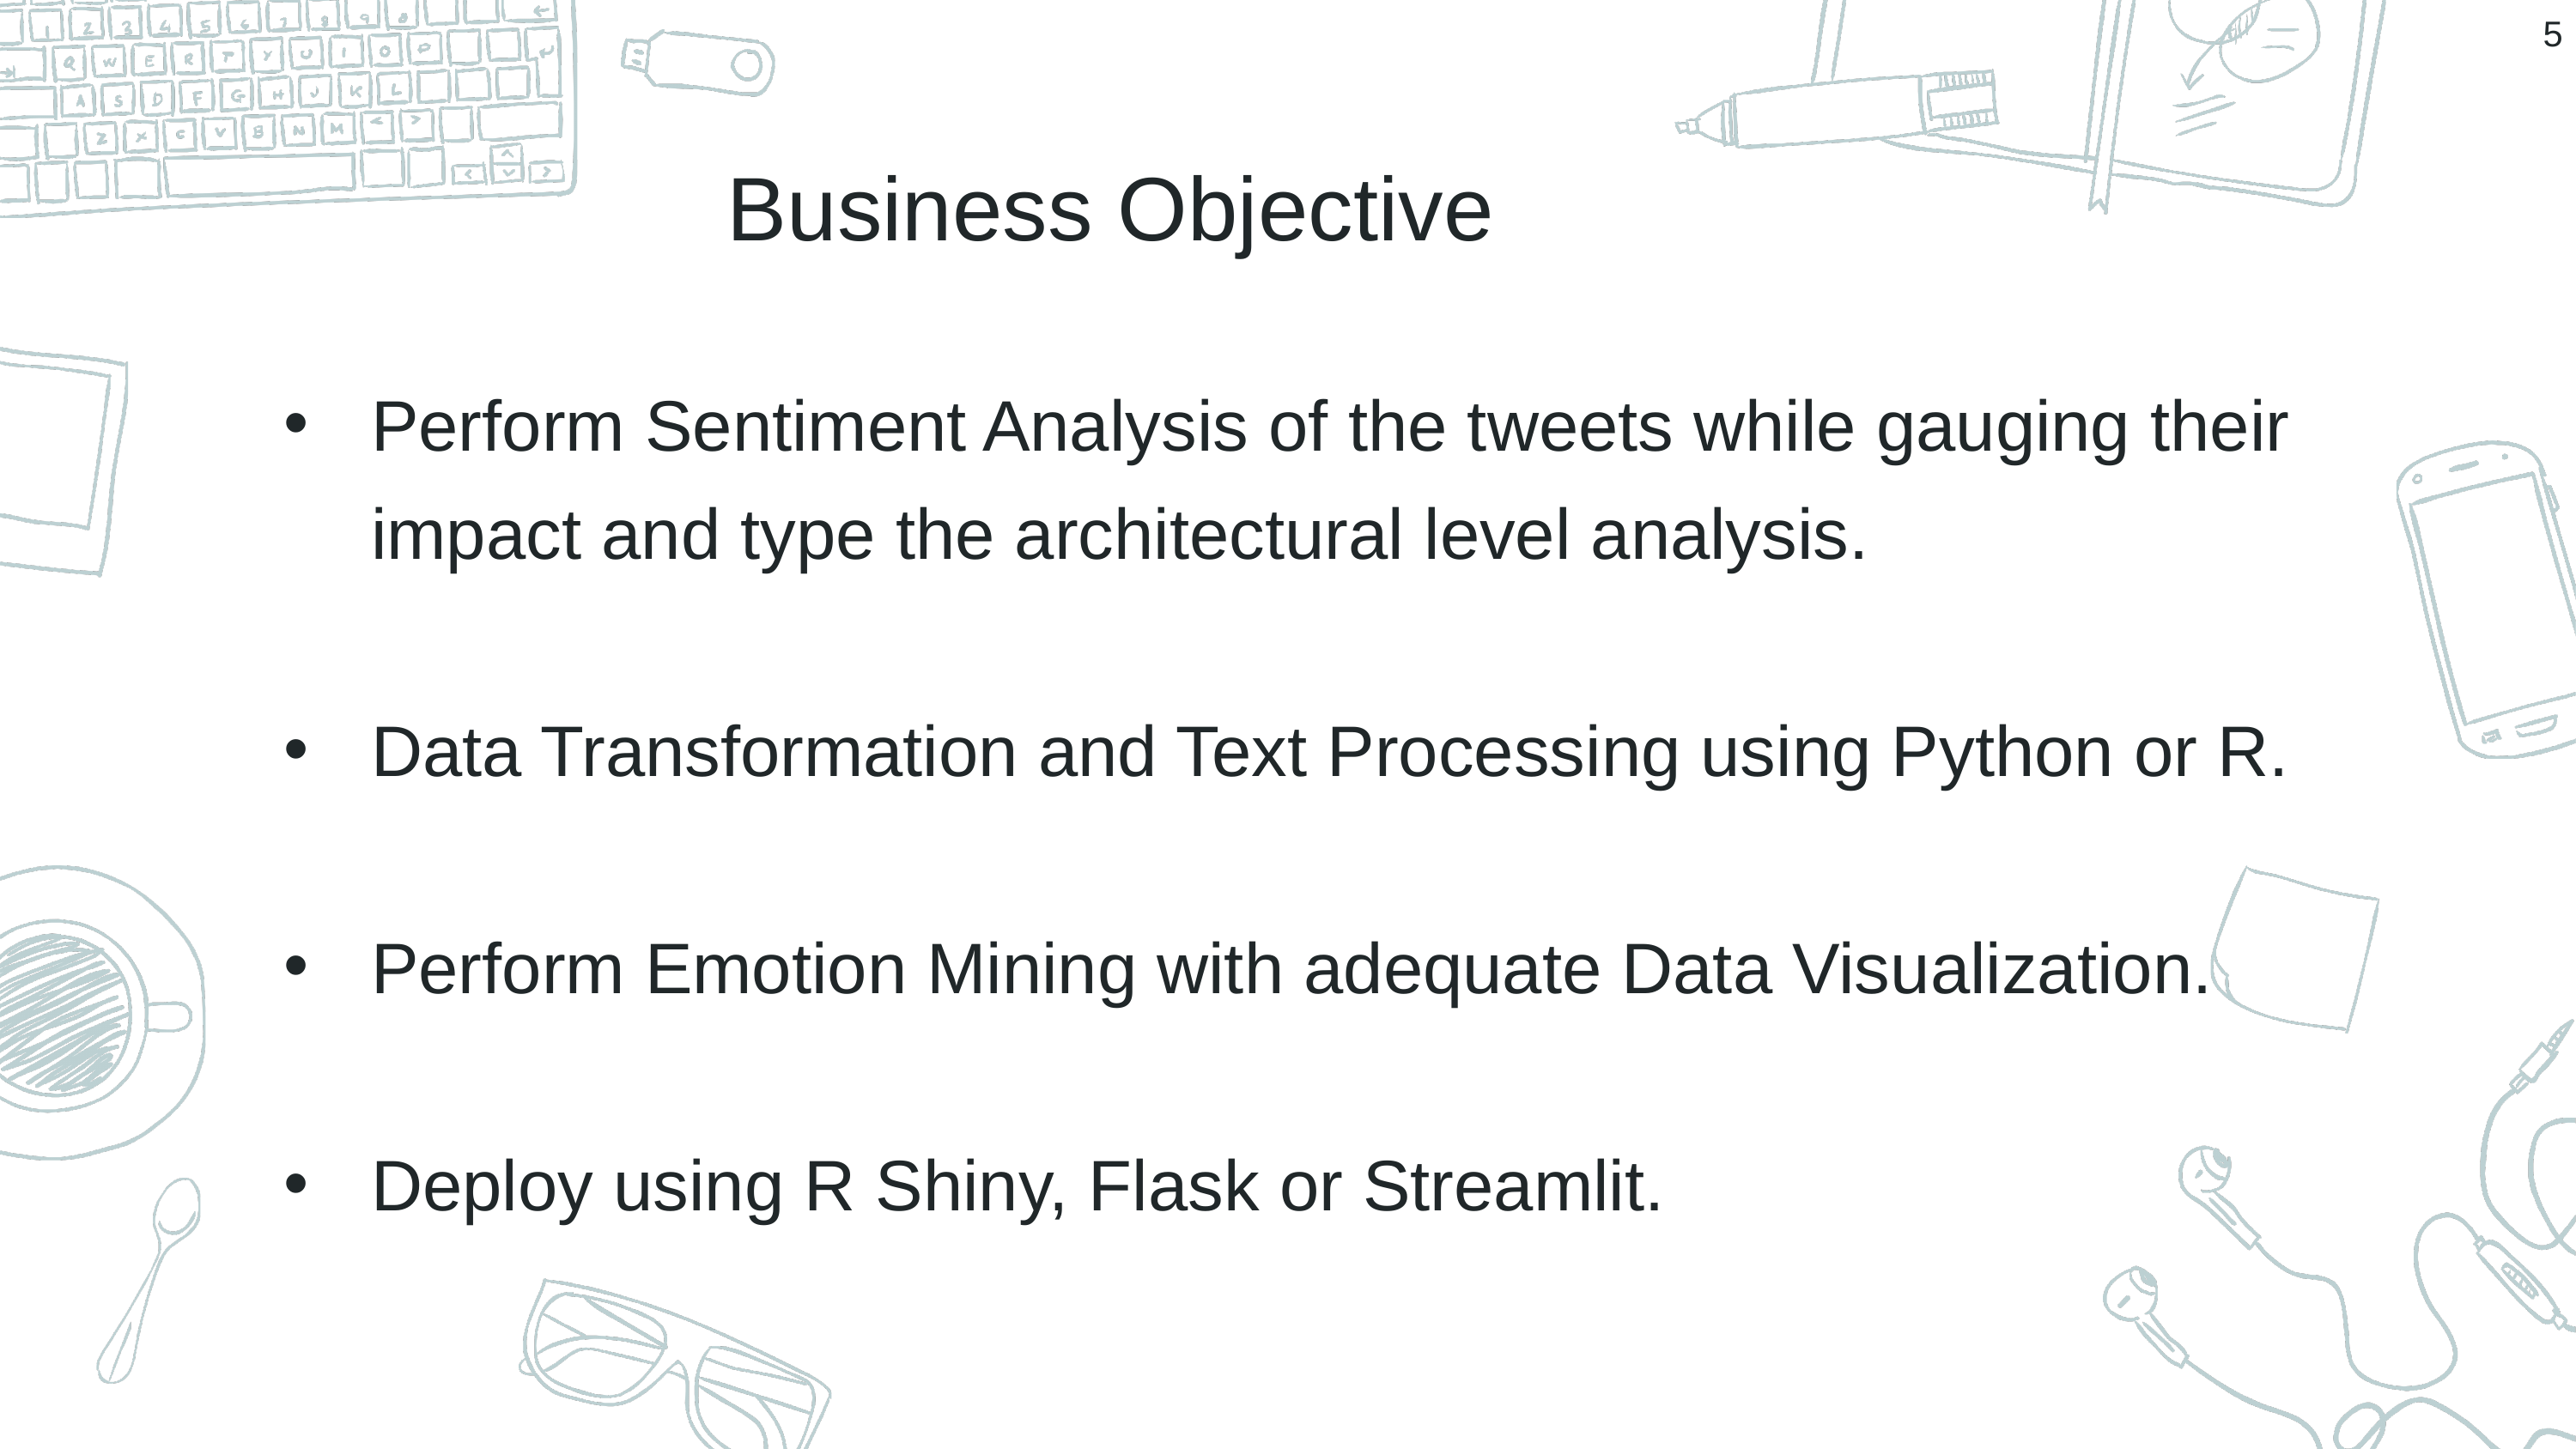

5

Business Objective

Perform Sentiment Analysis of the tweets while gauging their impact and type the architectural level analysis.

Data Transformation and Text Processing using Python or R.

Perform Emotion Mining with adequate Data Visualization.

Deploy using R Shiny, Flask or Streamlit.